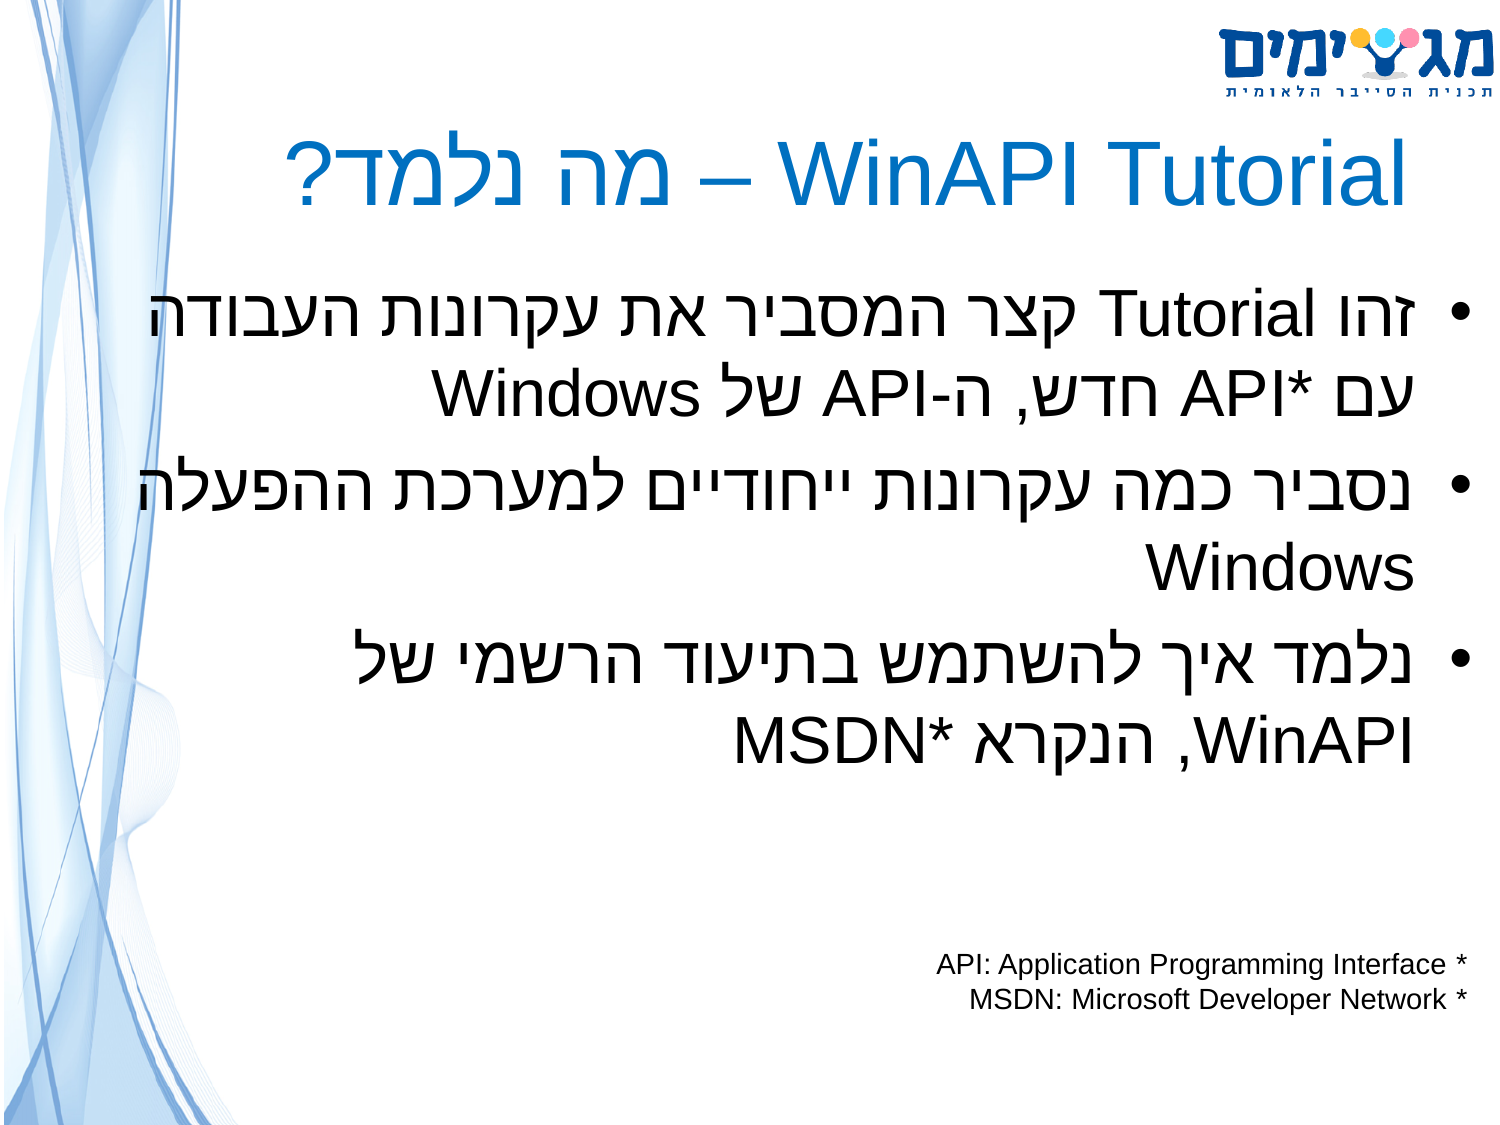

# WinAPI Tutorial – מה נלמד?
זהו Tutorial קצר המסביר את עקרונות העבודה עם *API חדש, ה-API של Windows
נסביר כמה עקרונות ייחודיים למערכת ההפעלה Windows
נלמד איך להשתמש בתיעוד הרשמי של WinAPI, הנקרא *MSDN

* API: Application Programming Interface
* MSDN: Microsoft Developer Network